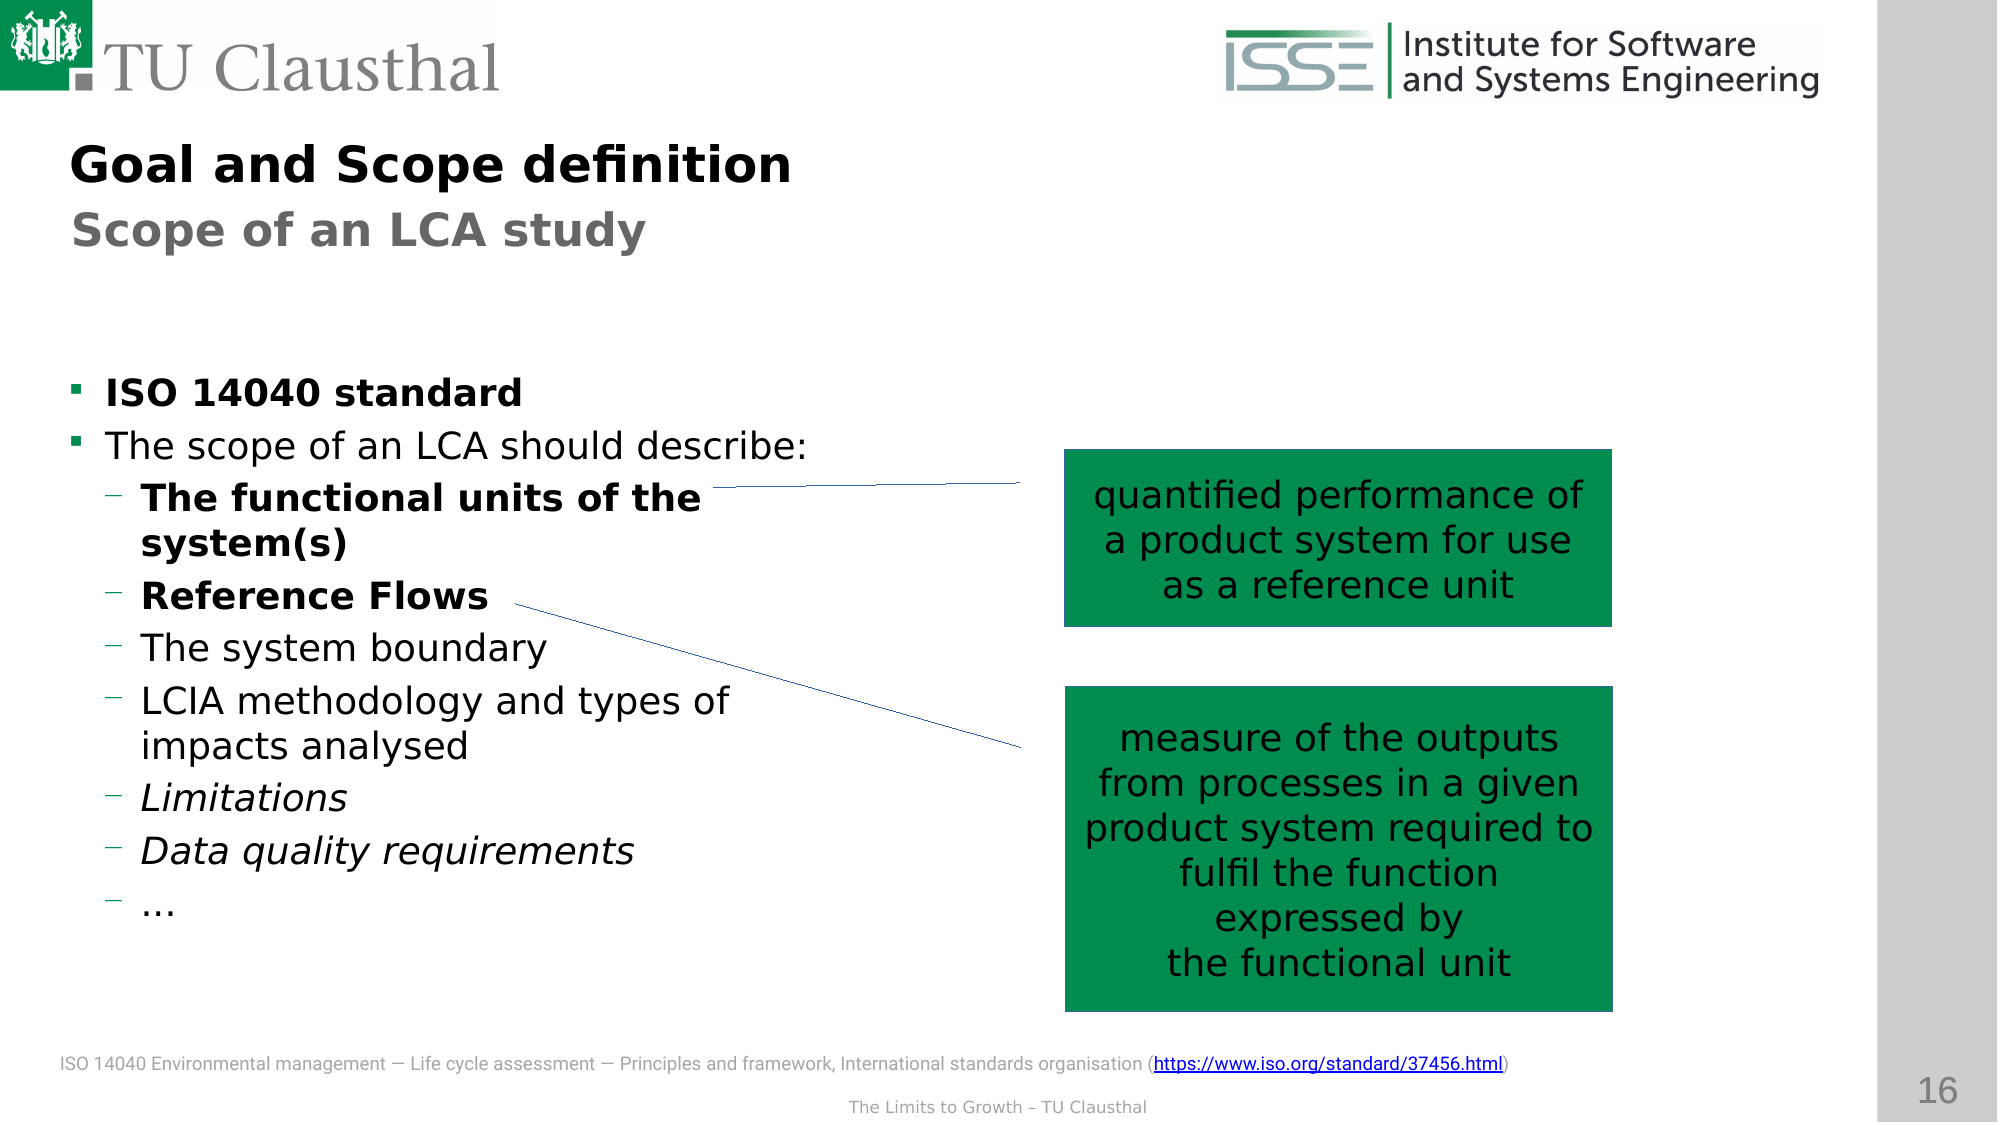

Goal and Scope definition
Scope of an LCA study

ISO 14040 standard
The scope of an LCA should describe:
The functional units of the system(s)
Reference Flows
The system boundary
LCIA methodology and types of impacts analysed
Limitations
Data quality requirements
...
quantified performance of a product system for use as a reference unit
measure of the outputs from processes in a given product system required to fulfil the function expressed by
the functional unit
ISO 14040 Environmental management — Life cycle assessment — Principles and framework, International standards organisation (https://www.iso.org/standard/37456.html)